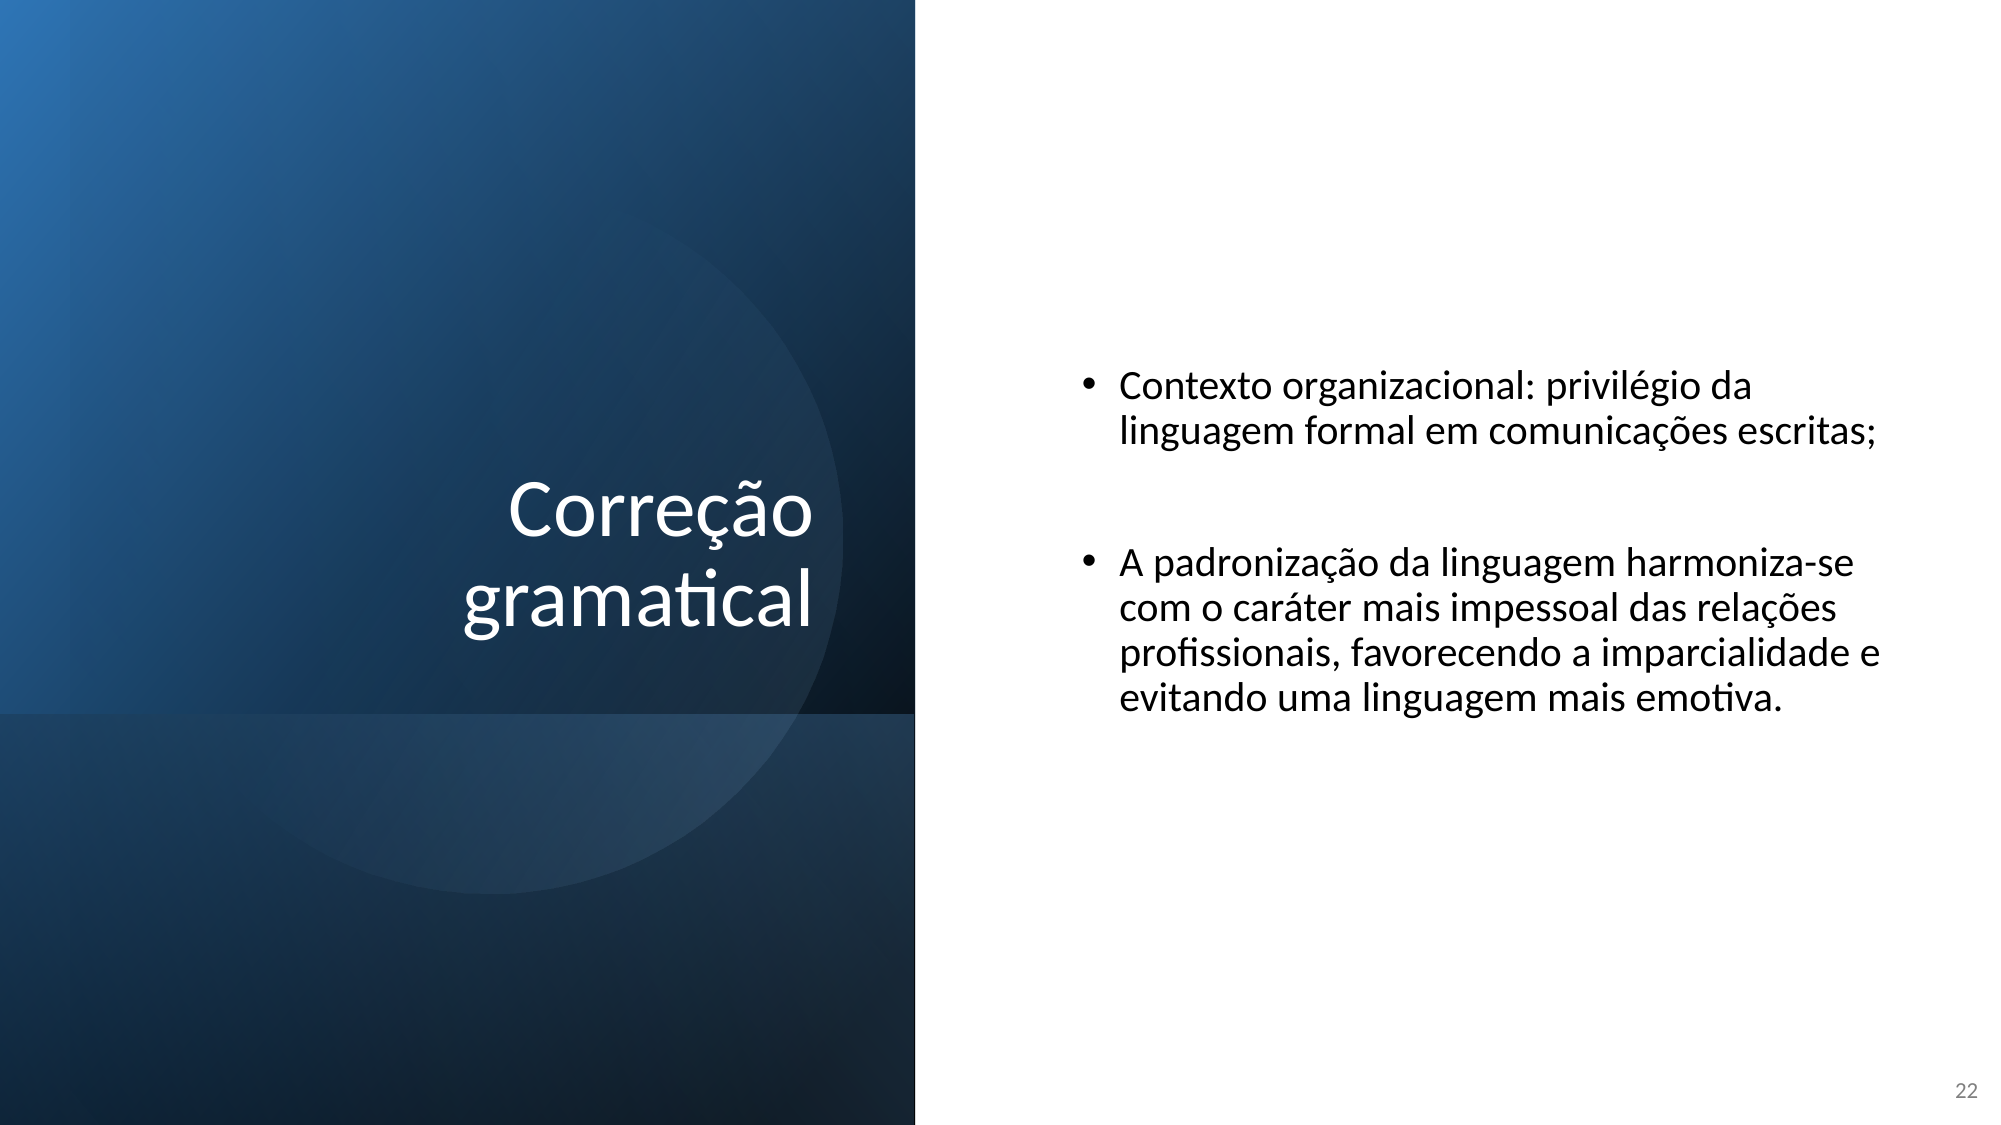

# Correção gramatical

Contexto organizacional: privilégio da linguagem formal em comunicações escritas;

A padronização da linguagem harmoniza-se com o caráter mais impessoal das relações profissionais, favorecendo a imparcialidade e evitando uma linguagem mais emotiva.

22